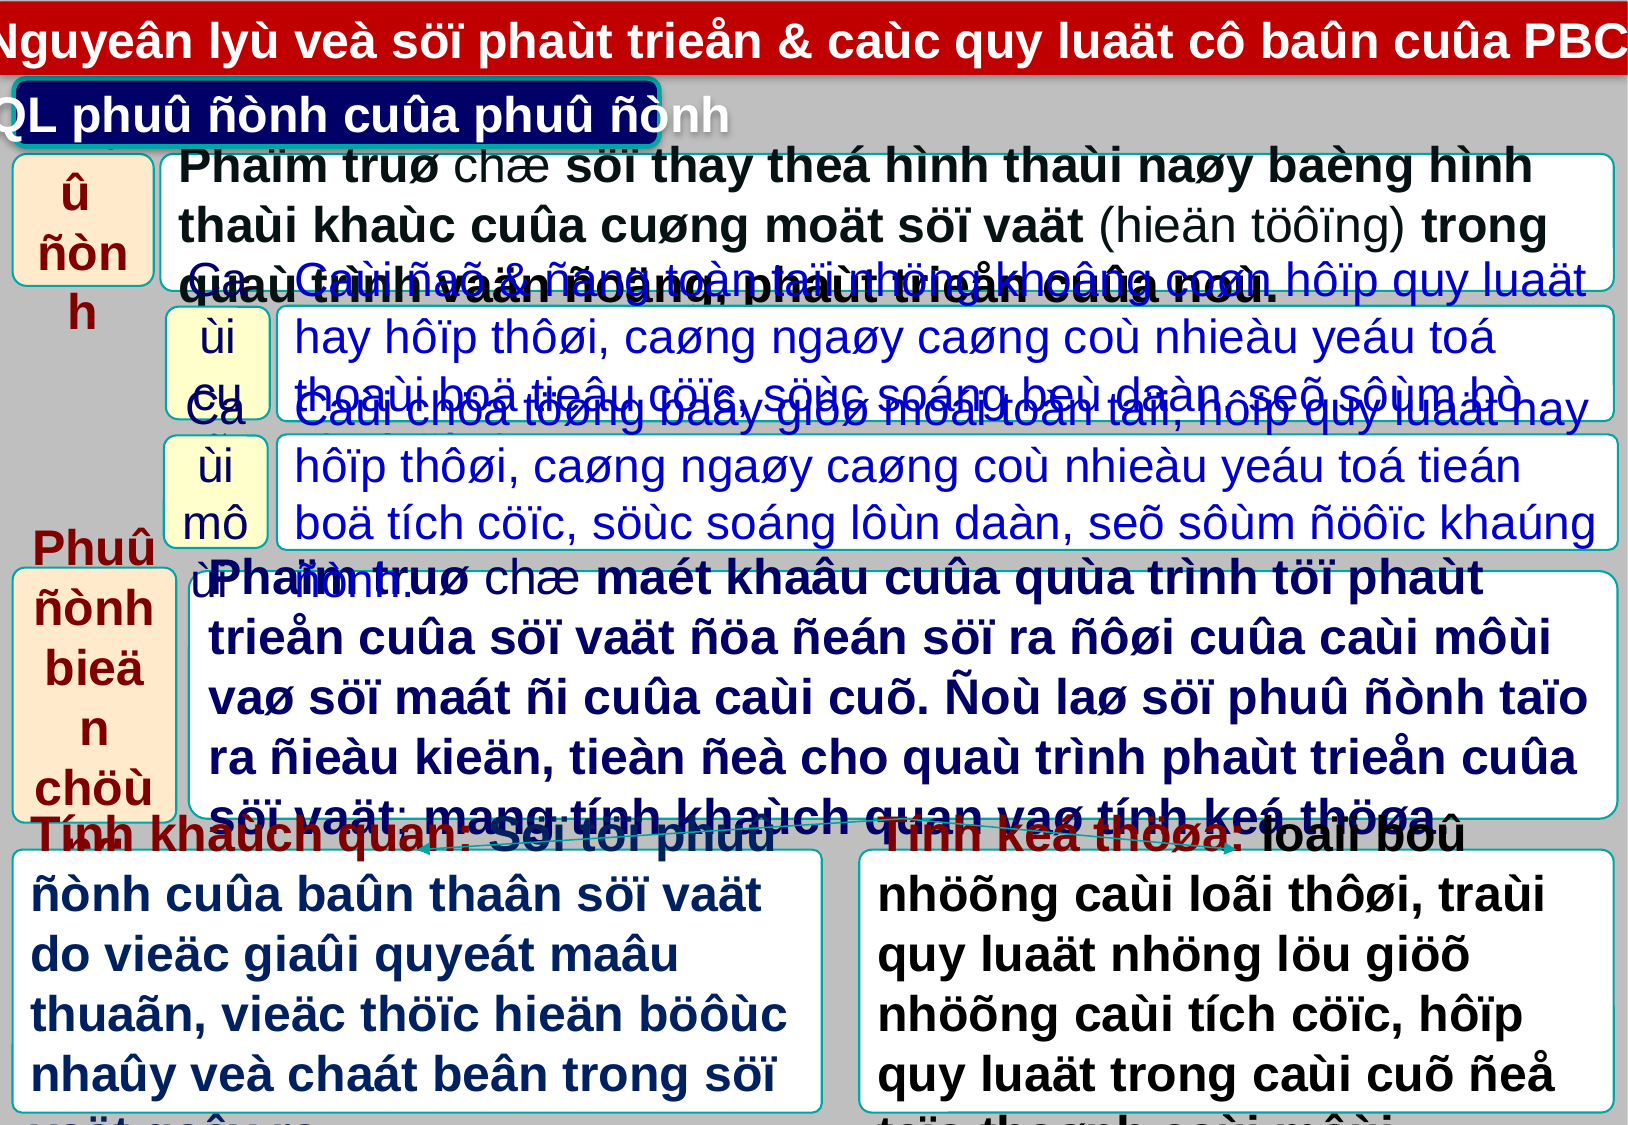

2. Nguyeân lyù veà söï phaùt trieån & caùc quy luaät cô baûn cuûa PBCDV
d) QL phuû ñònh cuûa phuû ñònh
Phaïm truø chæ söï thay theá hình thaùi naøy baèng hình thaùi khaùc cuûa cuøng moät söï vaät (hieän töôïng) trong quaù trình vaän ñoäng, phaùt trieån cuûa noù.
Phuû
ñònh
Caùi ñaõ & ñang toàn taïi nhöng khoâng coøn hôïp quy luaät hay hôïp thôøi, caøng ngaøy caøng coù nhieàu yeáu toá thoaùi boä tieâu cöïc, söùc soáng beù daàn, seõ sôùm bò phuû ñònh.
Caùi cuõ
Caùi chöa töøng baây giôø moái toàn taïi, hôïp quy luaät hay hôïp thôøi, caøng ngaøy caøng coù nhieàu yeáu toá tieán boä tích cöïc, söùc soáng lôùn daàn, seõ sôùm ñöôïc khaúng ñònh.
Caùi môùi
Phuû ñònh bieän chöùng
Phaïm truø chæ maét khaâu cuûa quùa trình töï phaùt trieån cuûa söï vaät ñöa ñeán söï ra ñôøi cuûa caùi môùi vaø söï maát ñi cuûa caùi cuõ. Ñoù laø söï phuû ñònh taïo ra ñieàu kieän, tieàn ñeà cho quaù trình phaùt trieån cuûa söï vaät; mang tính khaùch quan vaø tính keá thöøa.
Tính keá thöøa: loaïi boû nhöõng caùi loãi thôøi, traùi quy luaät nhöng löu giöõ nhöõng caùi tích cöïc, hôïp quy luaät trong caùi cuõ ñeå taïo thaønh caùi môùi.
Tính khaùch quan: Söï töï phuû ñònh cuûa baûn thaân söï vaät do vieäc giaûi quyeát maâu thuaãn, vieäc thöïc hieän böôùc nhaûy veà chaát beân trong söï vaät gaây ra.